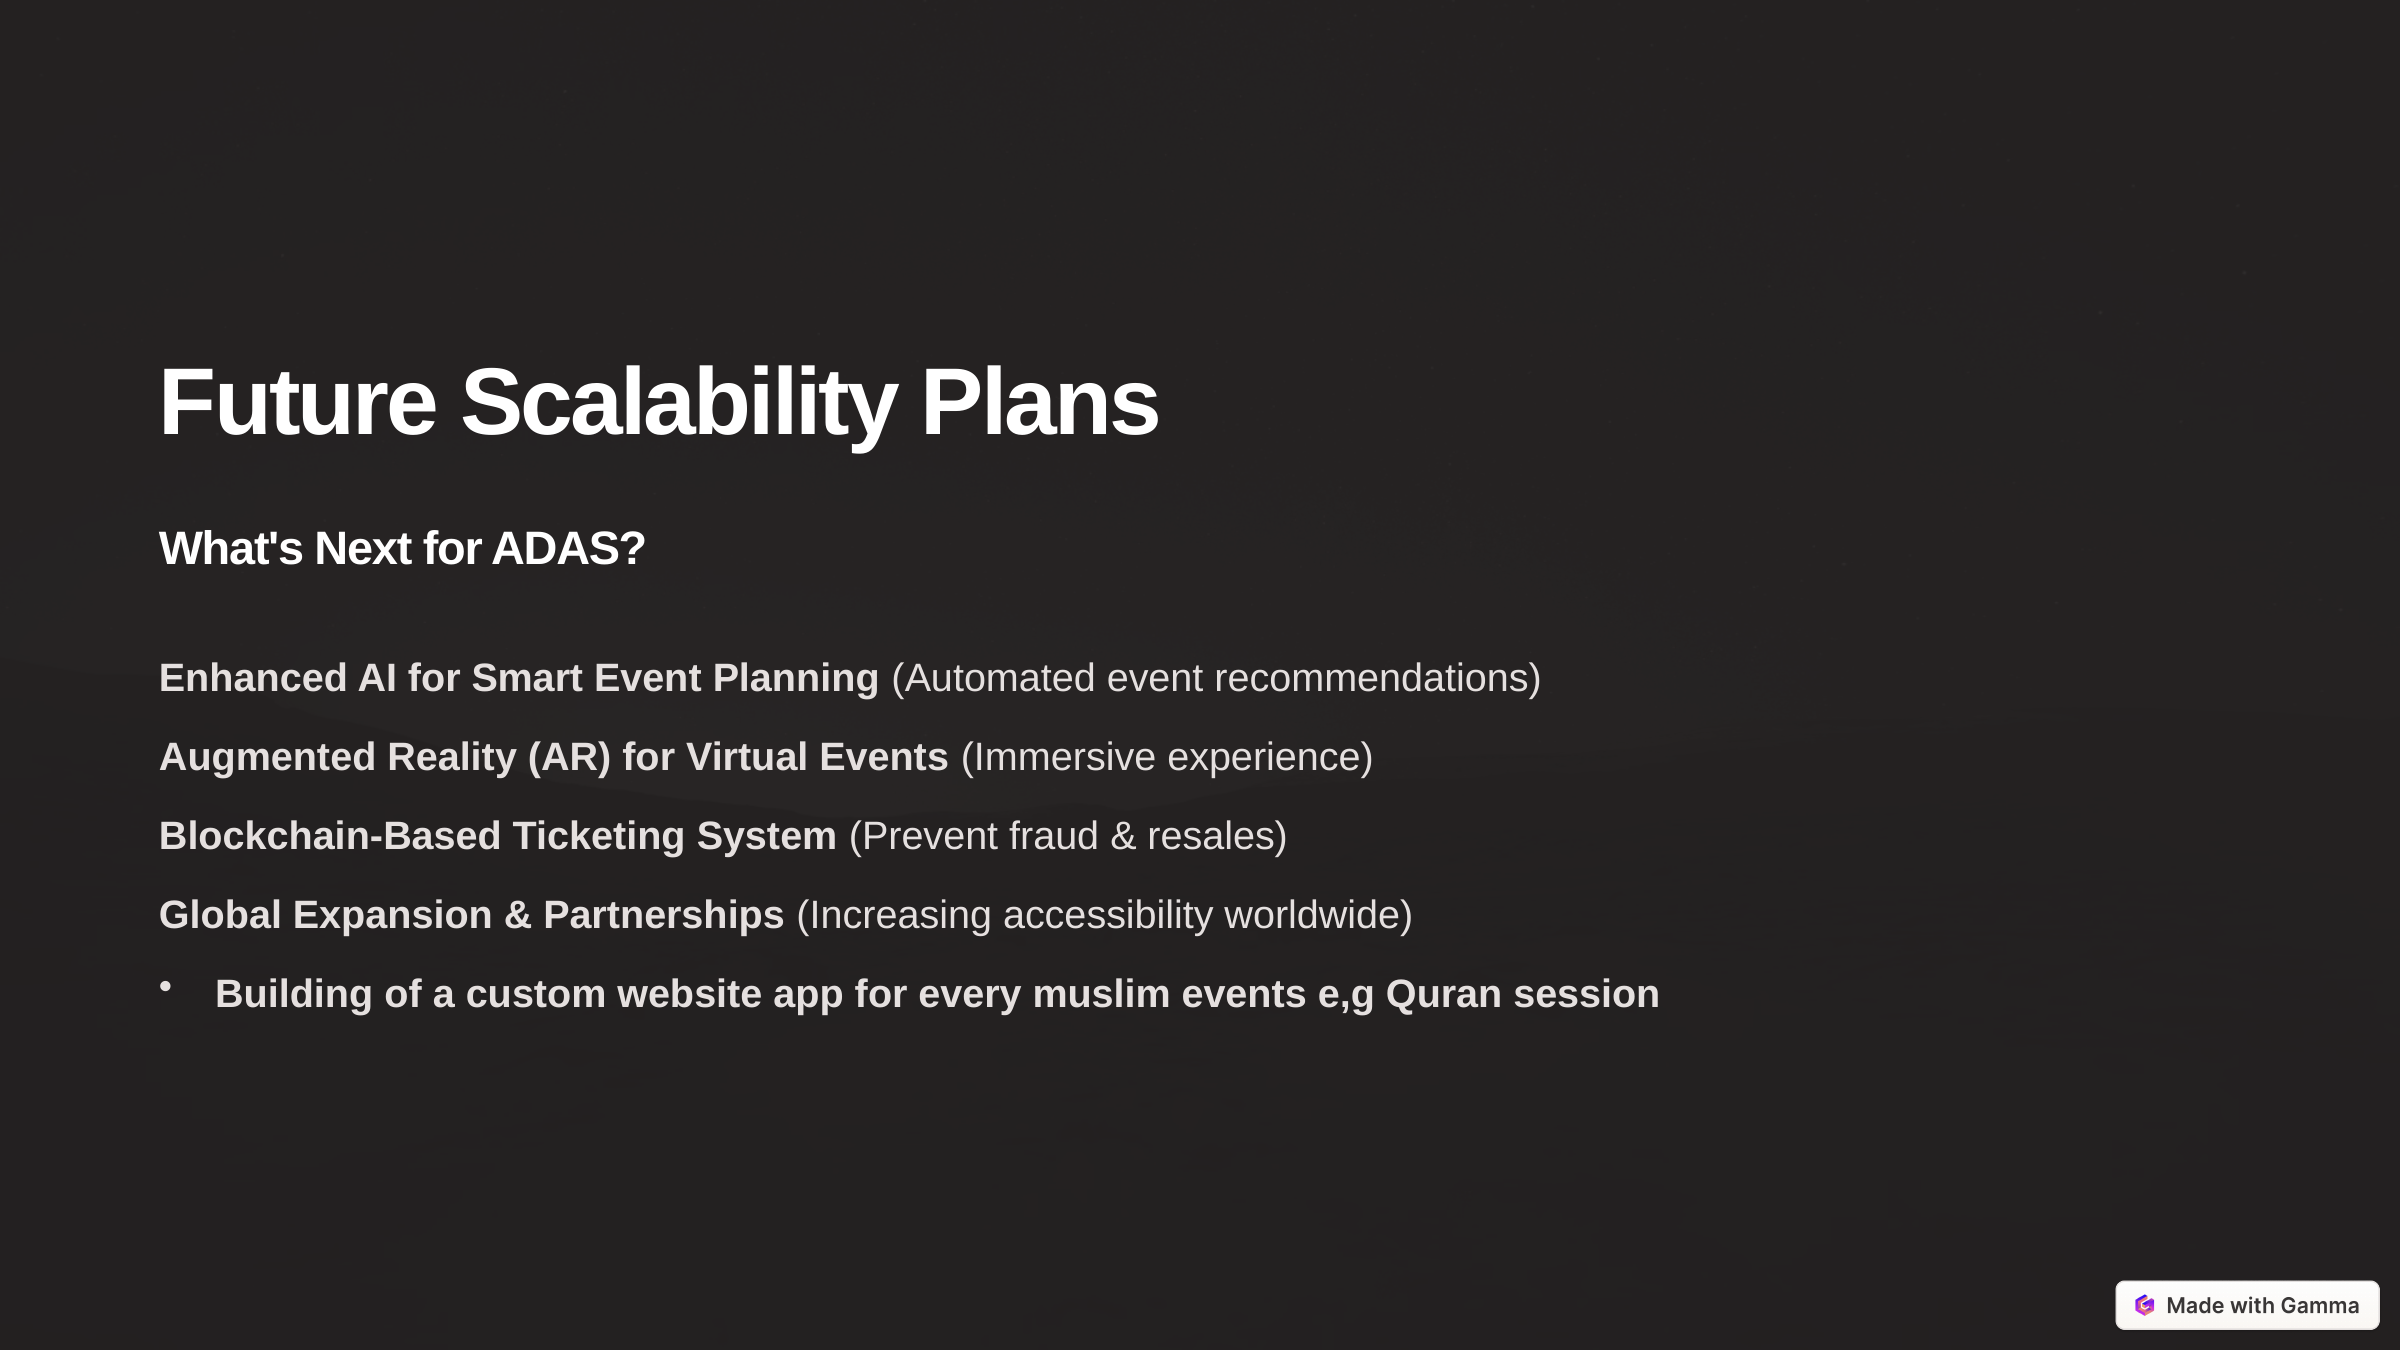

Future Scalability Plans
What's Next for ADAS?
Enhanced AI for Smart Event Planning (Automated event recommendations)
Augmented Reality (AR) for Virtual Events (Immersive experience)
Blockchain-Based Ticketing System (Prevent fraud & resales)
Global Expansion & Partnerships (Increasing accessibility worldwide)
Building of a custom website app for every muslim events e,g Quran session